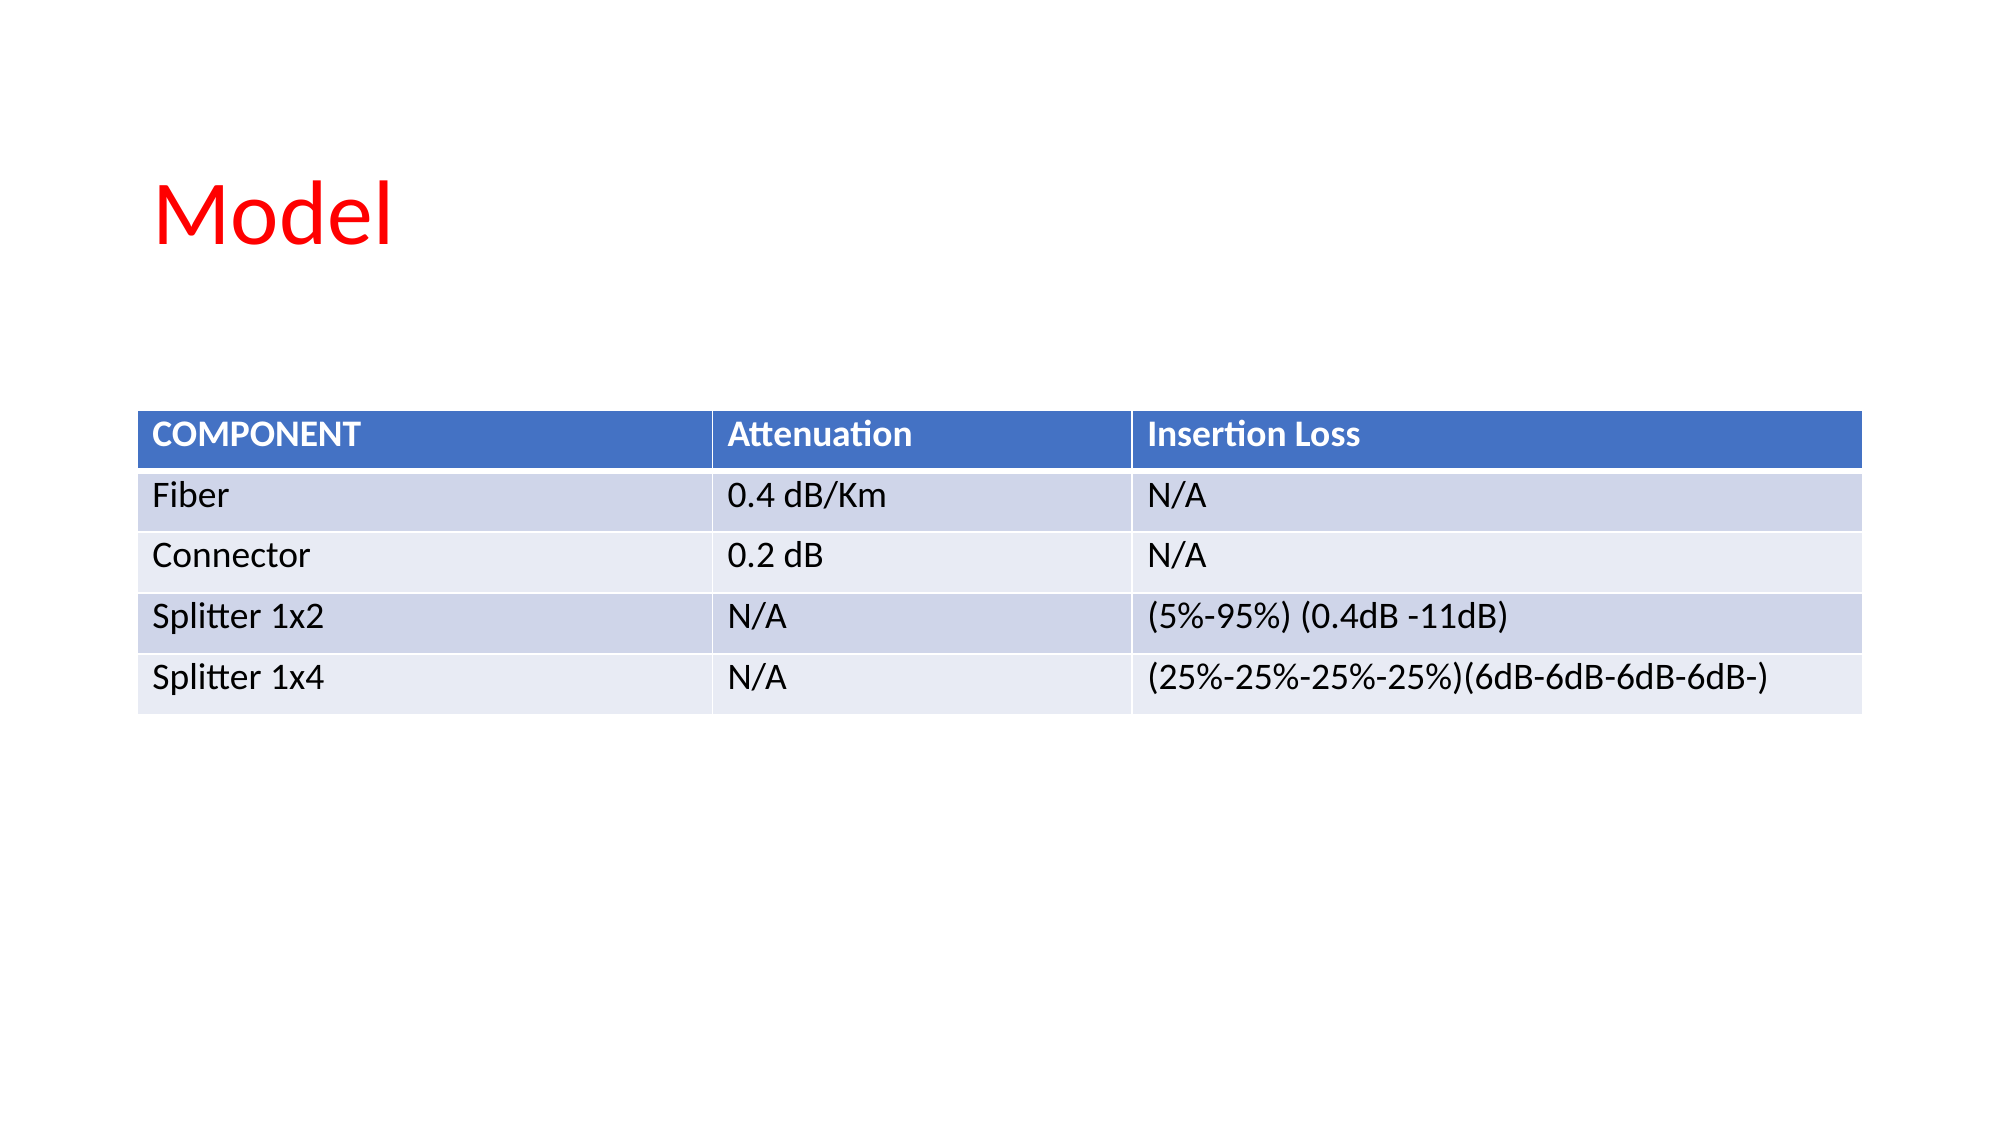

# Model
| COMPONENT | Attenuation | Insertion Loss |
| --- | --- | --- |
| Fiber | 0.4 dB/Km | N/A |
| Connector | 0.2 dB | N/A |
| Splitter 1x2 | N/A | (5%-95%) (0.4dB -11dB) |
| Splitter 1x4 | N/A | (25%-25%-25%-25%)(6dB-6dB-6dB-6dB-) |